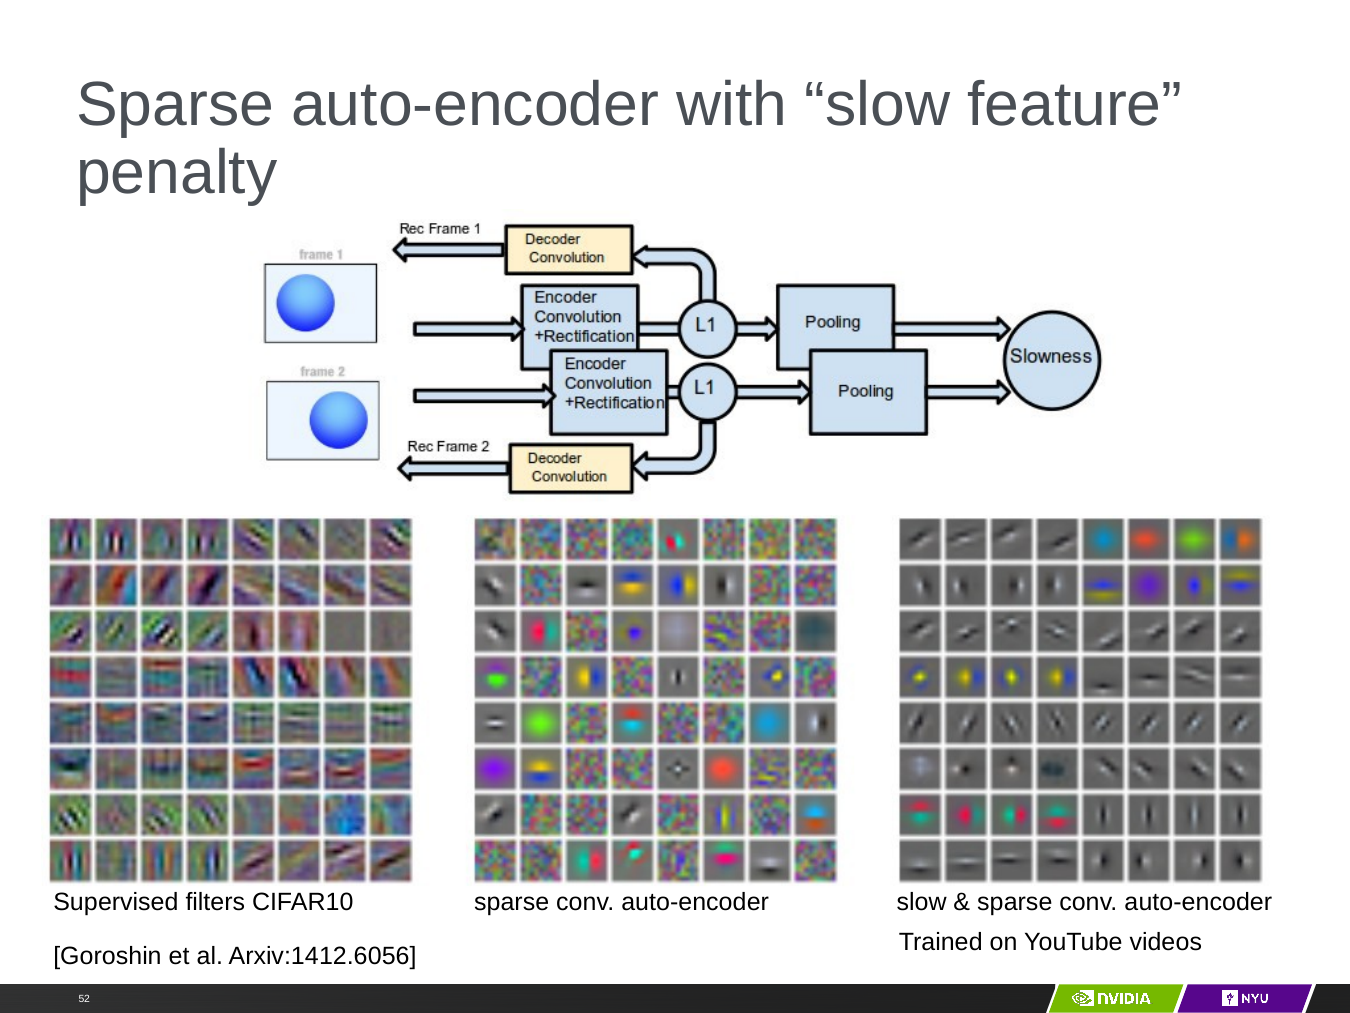

# Sparse auto-encoder with “slow feature” penalty
Y LeCun

slow & sparse conv. auto-encoder  Trained on YouTube videos
Supervised filters CIFAR10
sparse conv. auto-encoder
[Goroshin et al. Arxiv:1412.6056]